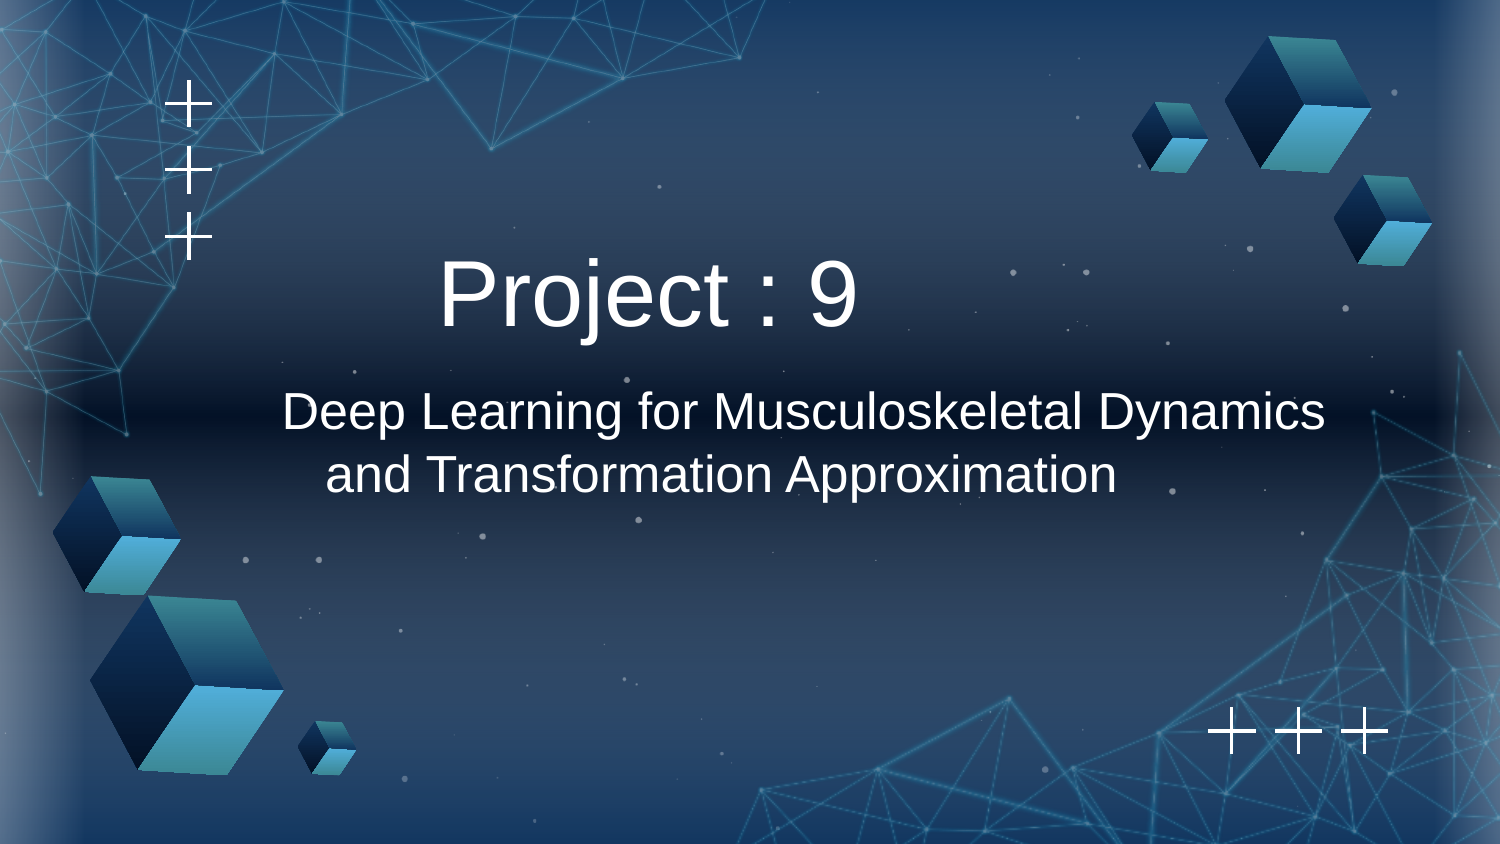

# Project : 9
Deep Learning for Musculoskeletal Dynamics        and Transformation Approximation